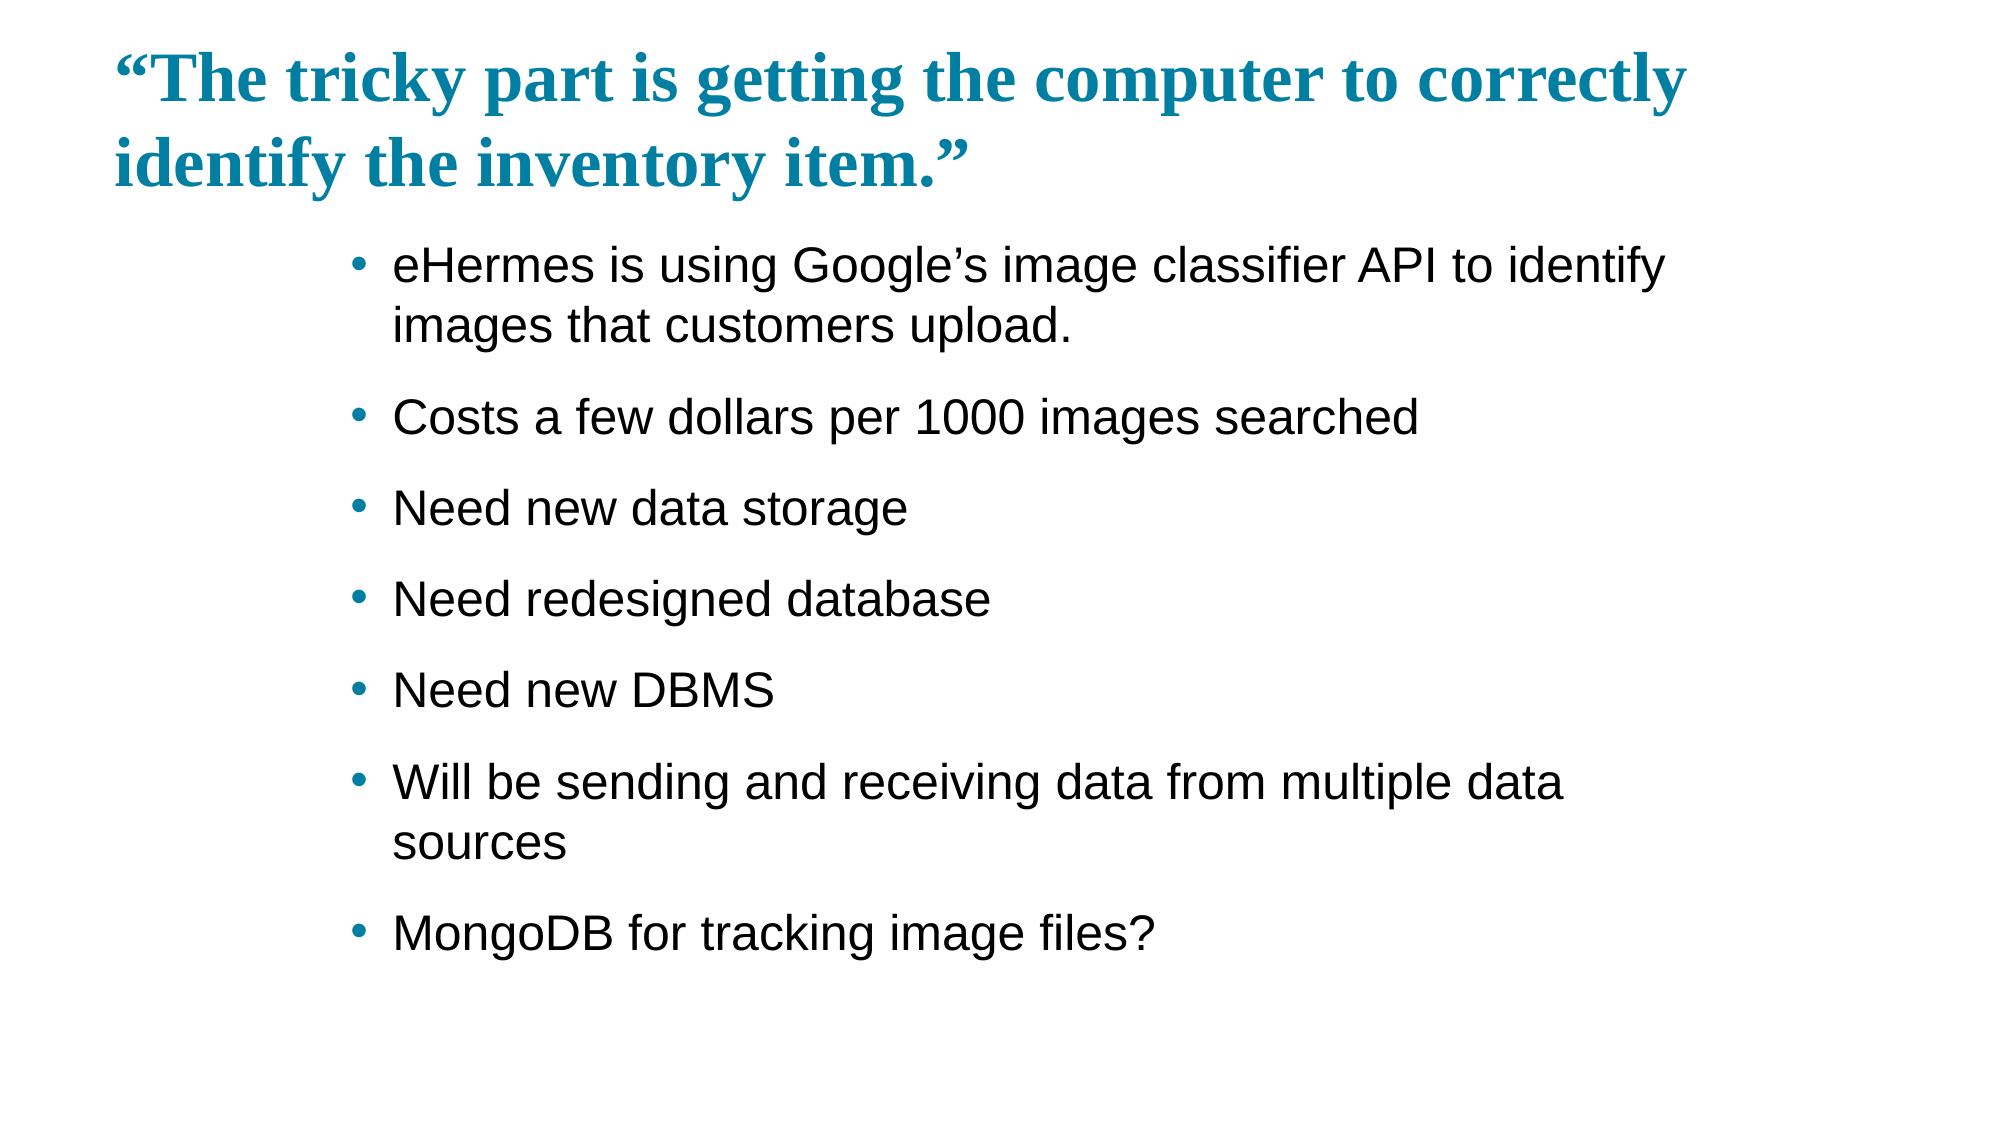

# “The tricky part is getting the computer to correctly identify the inventory item.”
eHermes is using Google’s image classifier API to identify images that customers upload.
Costs a few dollars per 1000 images searched
Need new data storage
Need redesigned database
Need new DBMS
Will be sending and receiving data from multiple data sources
MongoDB for tracking image files?